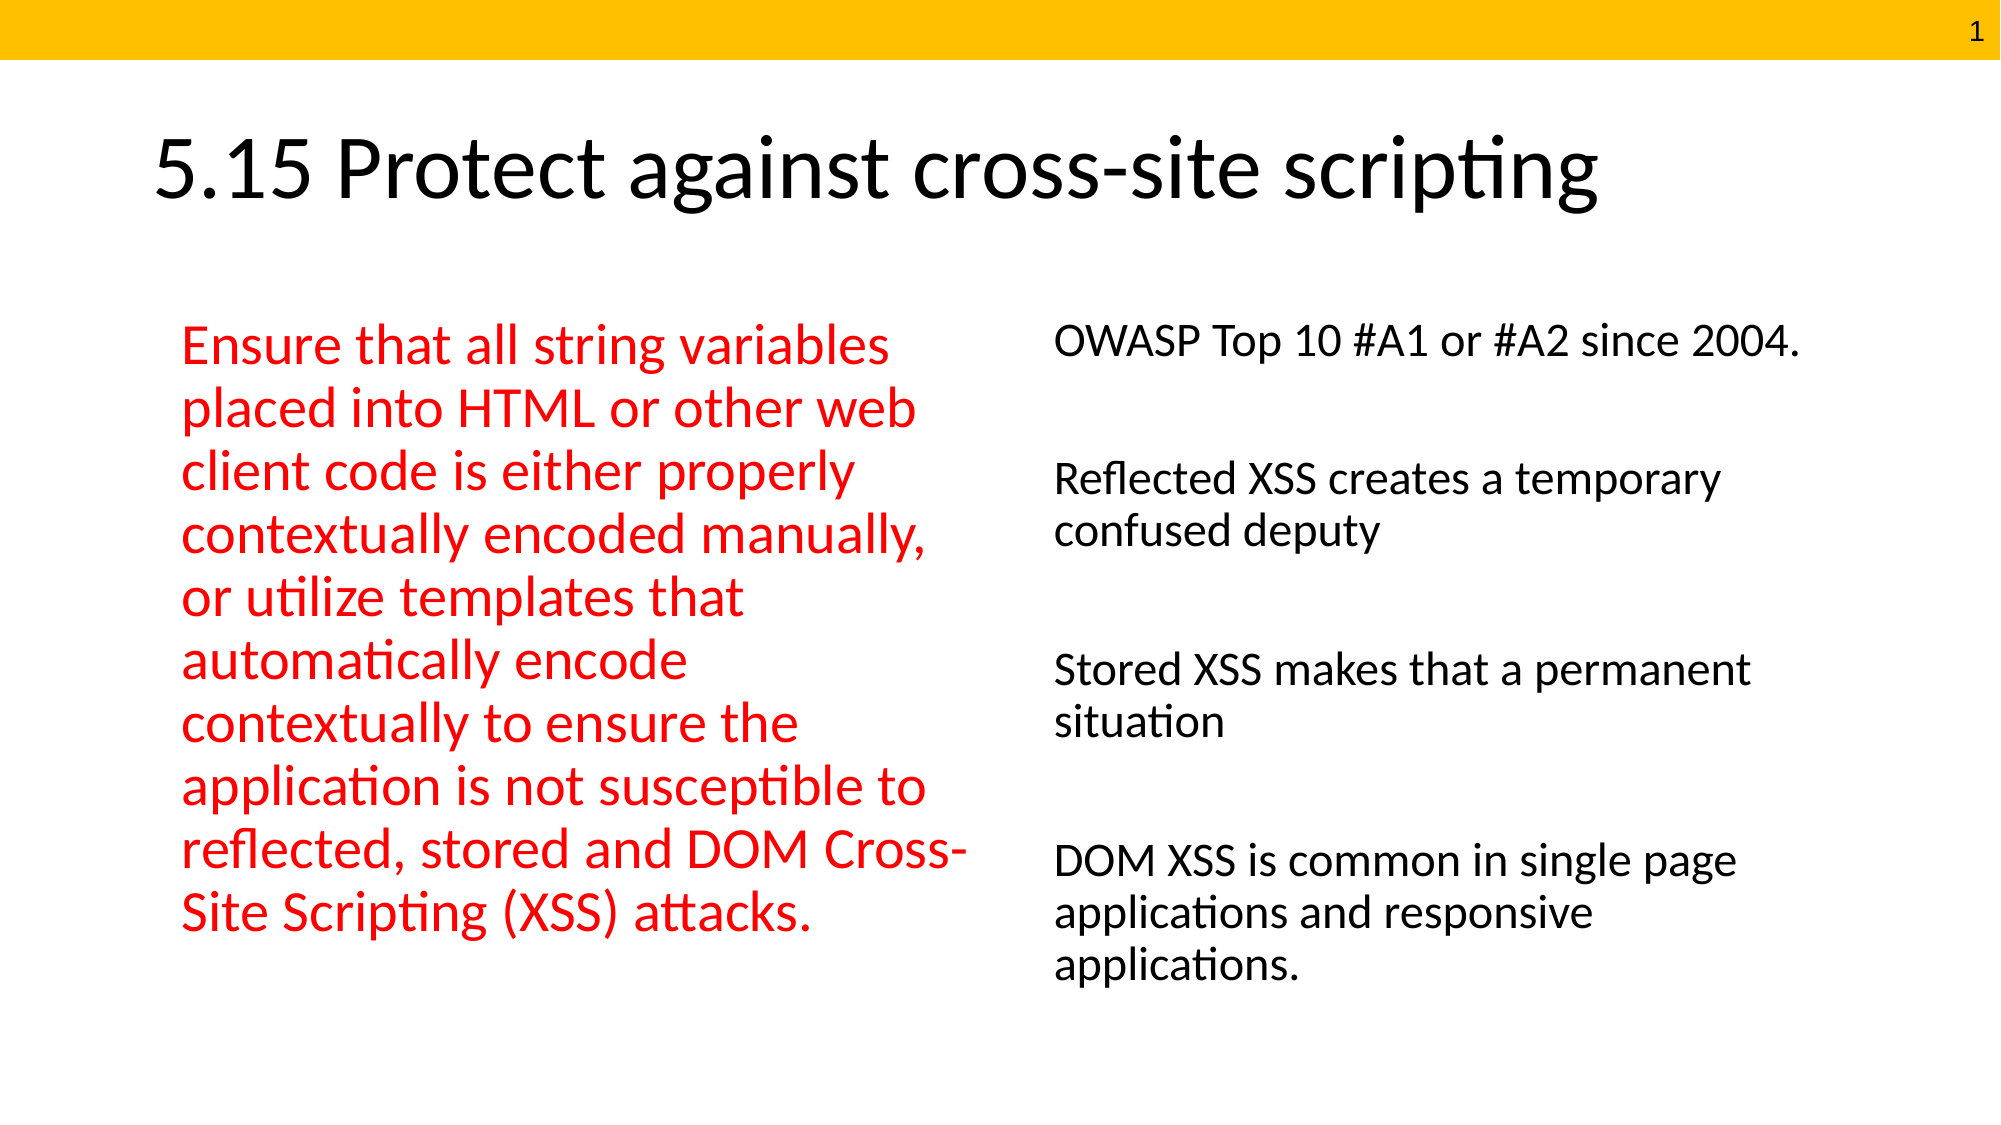

# 5.15 Protect against cross-site scripting
Ensure that all string variables placed into HTML or other web client code is either properly contextually encoded manually, or utilize templates that automatically encode contextually to ensure the application is not susceptible to reflected, stored and DOM Cross-Site Scripting (XSS) attacks.

OWASP Top 10 #A1 or #A2 since 2004.

Reflected XSS creates a temporary confused deputy

Stored XSS makes that a permanent situation

DOM XSS is common in single page applications and responsive applications.